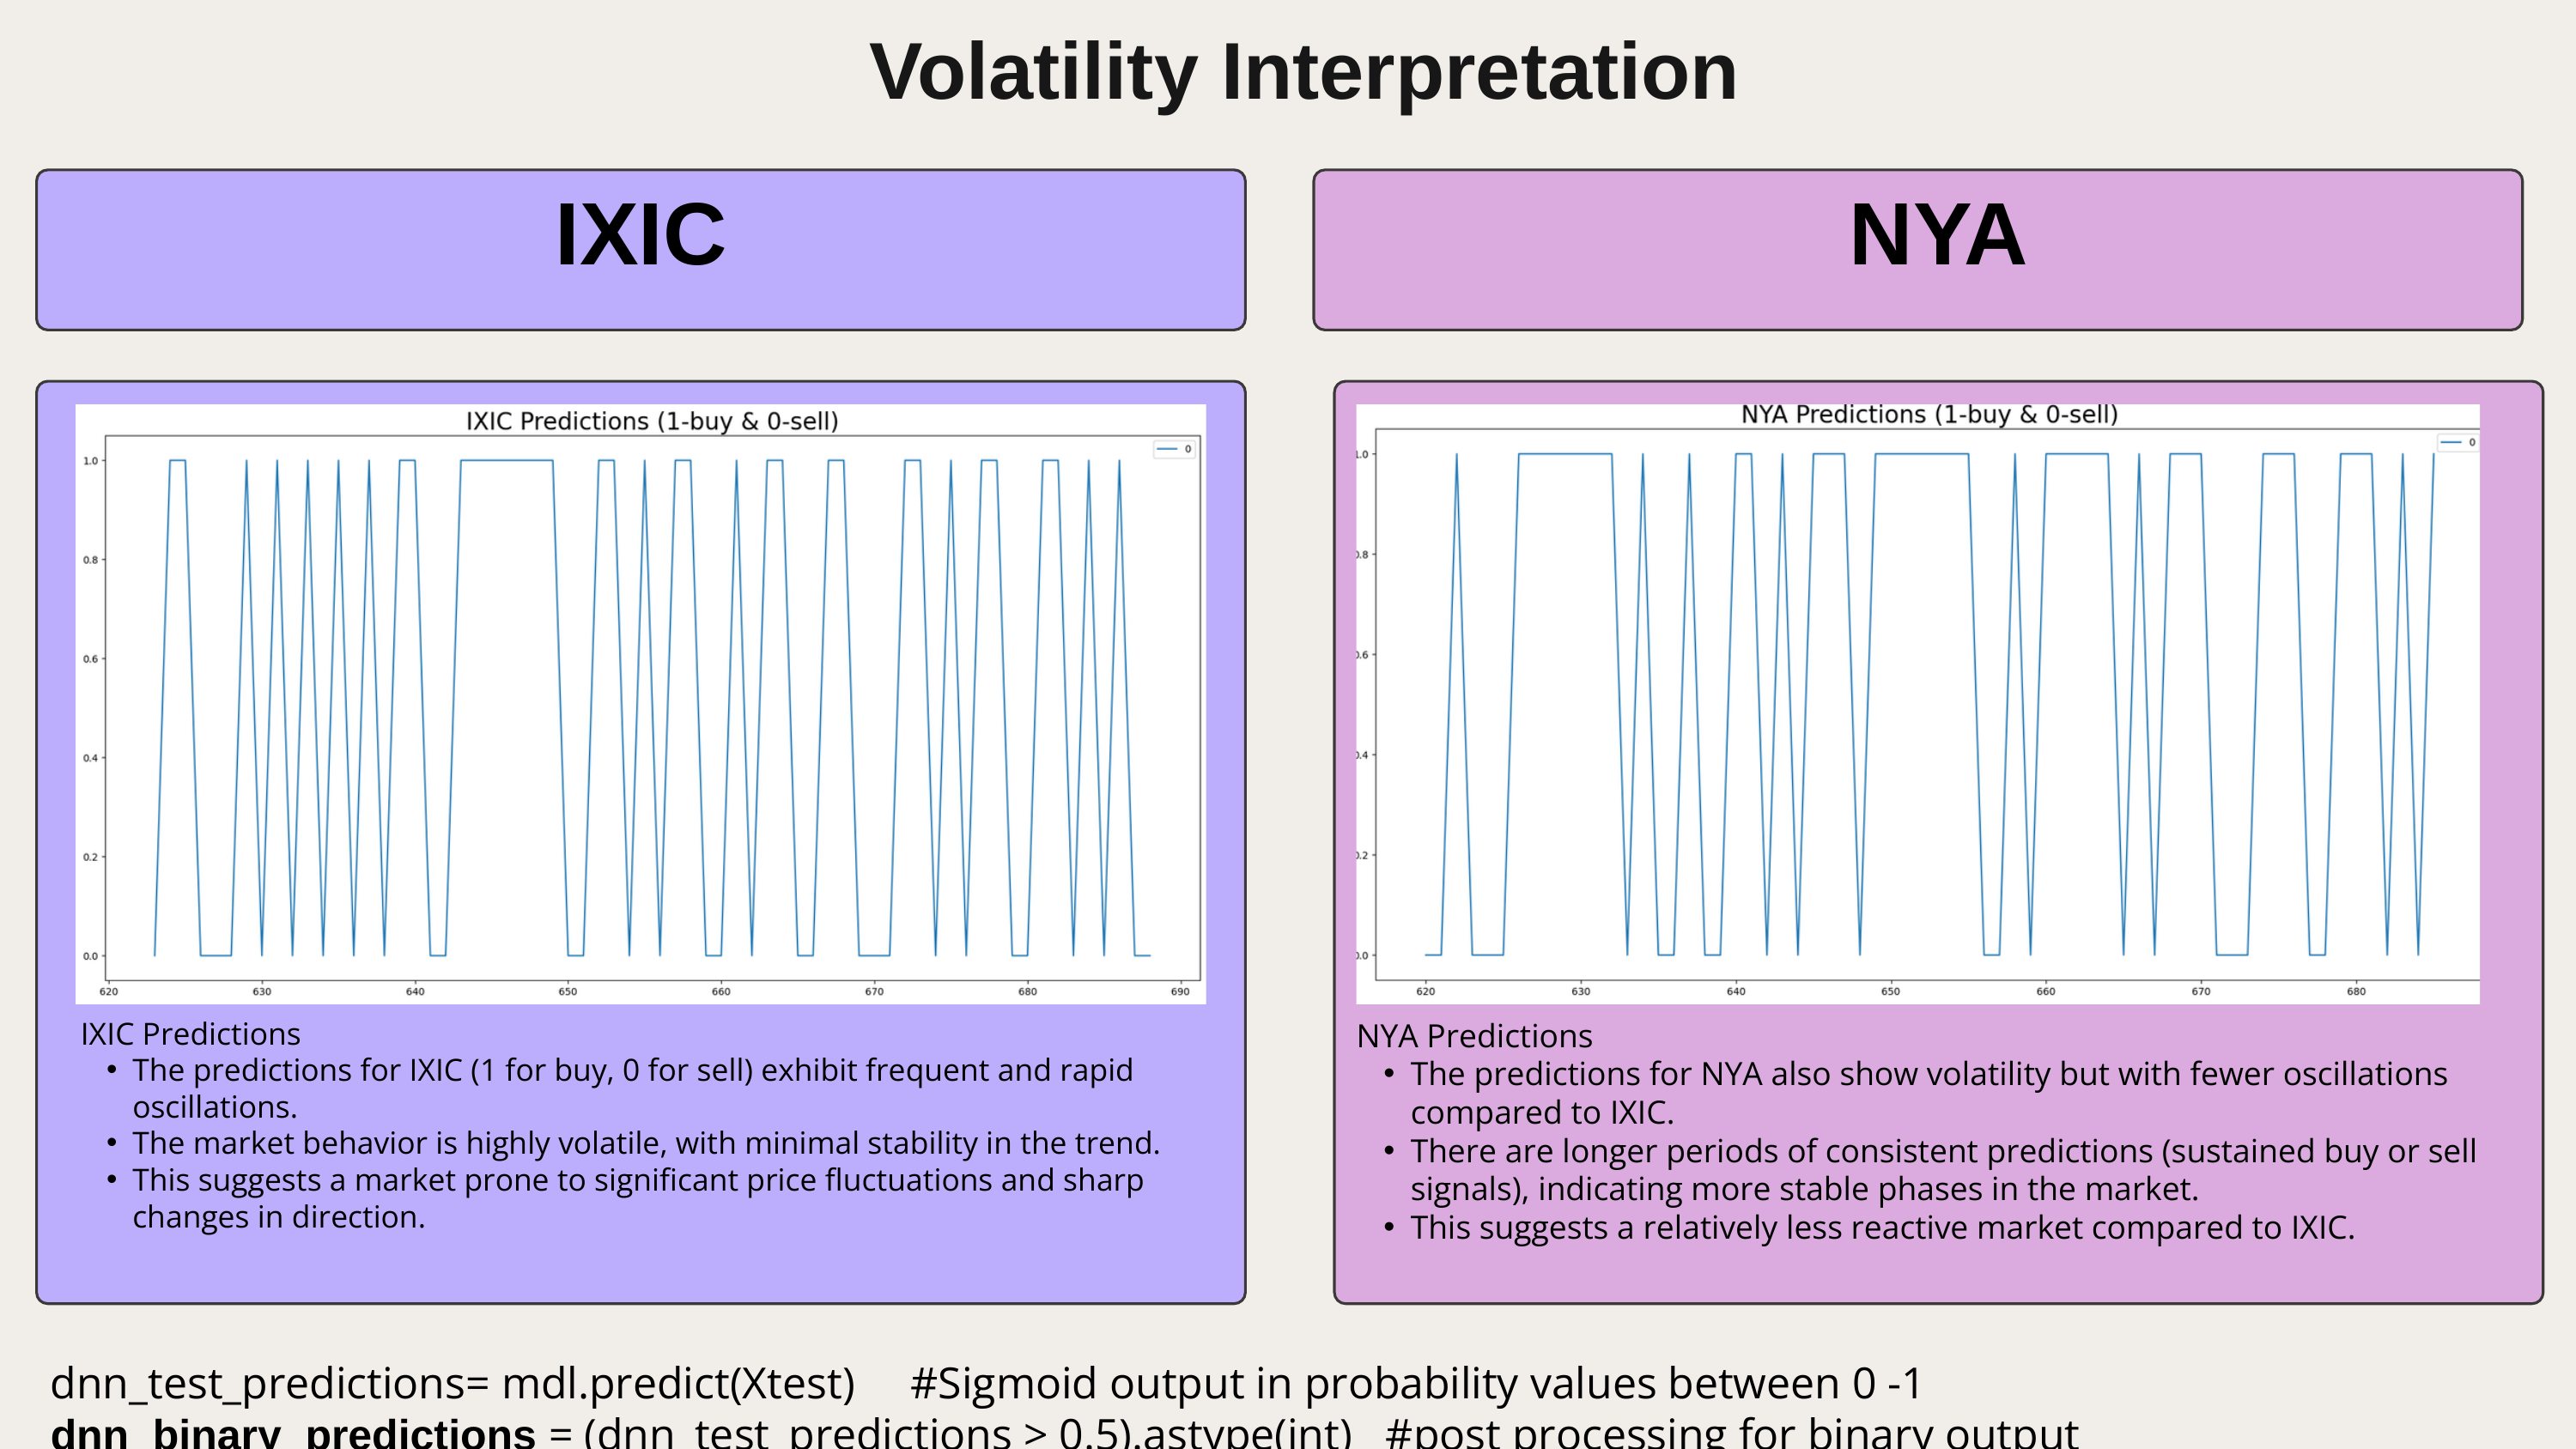

Volatility Interpretation

IXIC
NYA

IXIC Predictions
The predictions for IXIC (1 for buy, 0 for sell) exhibit frequent and rapid oscillations.
The market behavior is highly volatile, with minimal stability in the trend.
This suggests a market prone to significant price fluctuations and sharp changes in direction.

NYA Predictions
The predictions for NYA also show volatility but with fewer oscillations compared to IXIC.
There are longer periods of consistent predictions (sustained buy or sell signals), indicating more stable phases in the market.
This suggests a relatively less reactive market compared to IXIC.

dnn_test_predictions= mdl.predict(Xtest)     #Sigmoid output in probability values between 0 -1
dnn_binary_predictions = (dnn_test_predictions > 0.5).astype(int)   #post processing for binary output